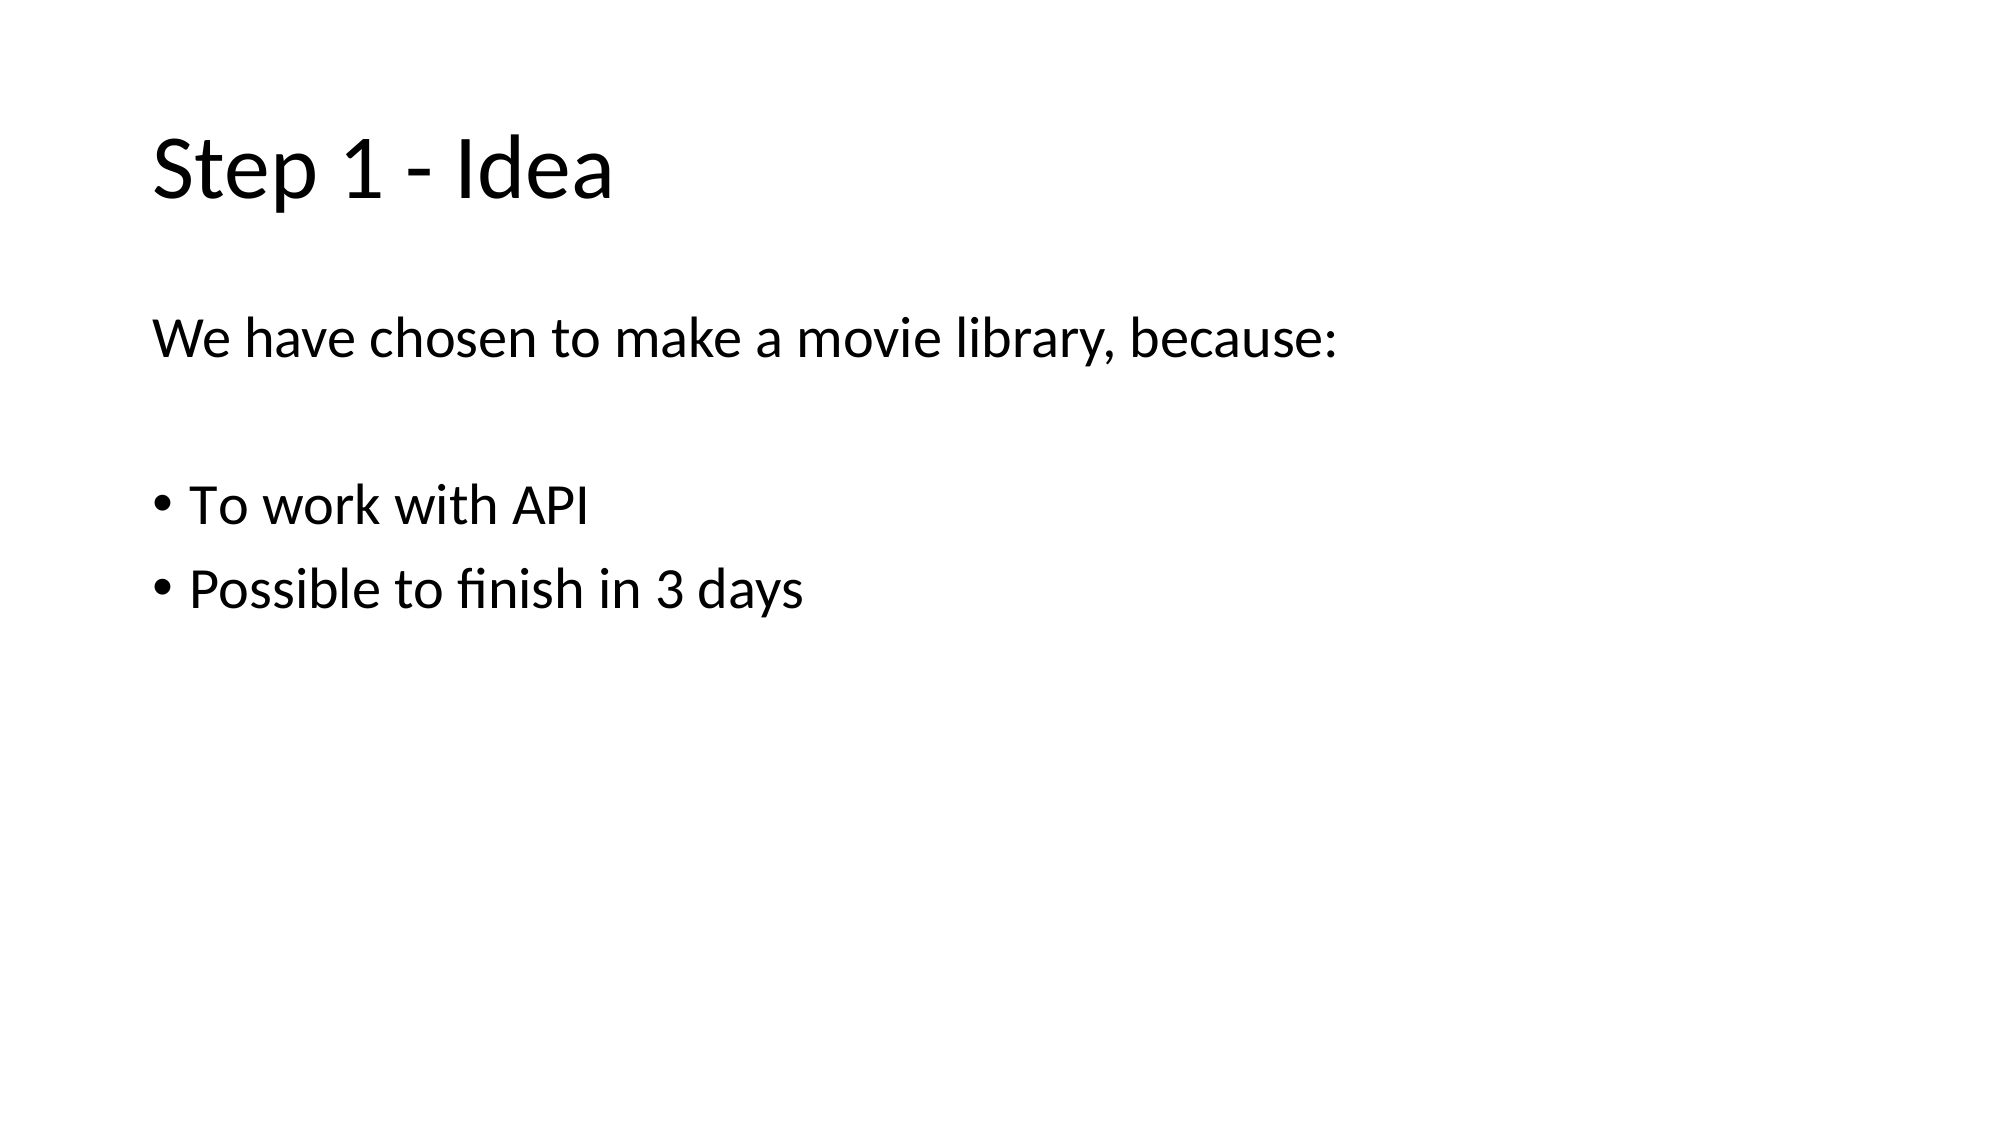

# Step 1 - Idea
We have chosen to make a movie library, because:

To work with API
Possible to finish in 3 days